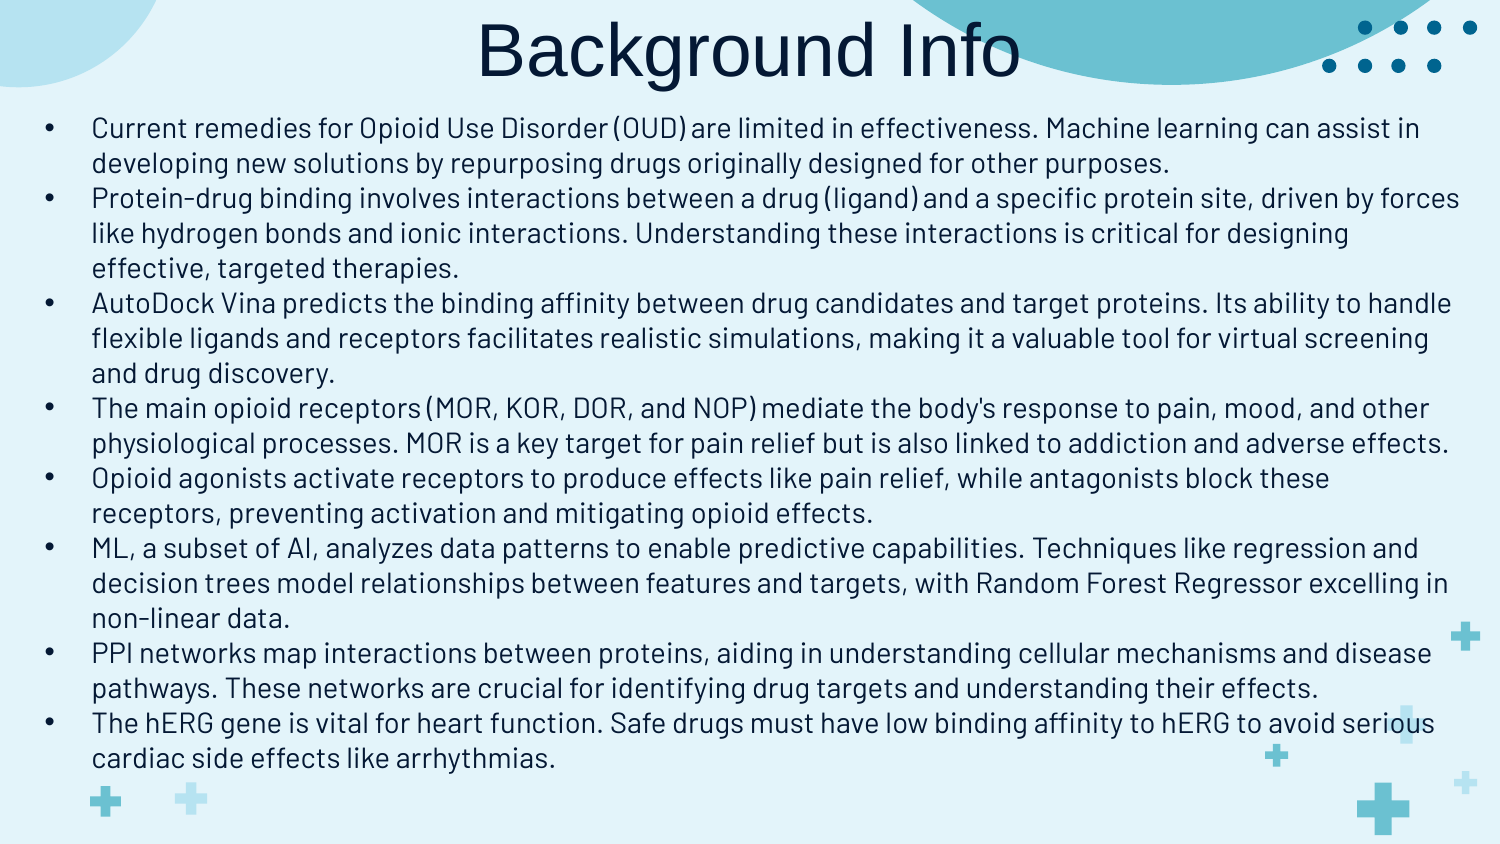

# Background Info

Current remedies for Opioid Use Disorder (OUD) are limited in effectiveness. Machine learning can assist in developing new solutions by repurposing drugs originally designed for other purposes.
Protein-drug binding involves interactions between a drug (ligand) and a specific protein site, driven by forces like hydrogen bonds and ionic interactions. Understanding these interactions is critical for designing effective, targeted therapies.
AutoDock Vina predicts the binding affinity between drug candidates and target proteins. Its ability to handle flexible ligands and receptors facilitates realistic simulations, making it a valuable tool for virtual screening and drug discovery.
The main opioid receptors (MOR, KOR, DOR, and NOP) mediate the body's response to pain, mood, and other physiological processes. MOR is a key target for pain relief but is also linked to addiction and adverse effects.
Opioid agonists activate receptors to produce effects like pain relief, while antagonists block these receptors, preventing activation and mitigating opioid effects.
ML, a subset of AI, analyzes data patterns to enable predictive capabilities. Techniques like regression and decision trees model relationships between features and targets, with Random Forest Regressor excelling in non-linear data.
PPI networks map interactions between proteins, aiding in understanding cellular mechanisms and disease pathways. These networks are crucial for identifying drug targets and understanding their effects.
The hERG gene is vital for heart function. Safe drugs must have low binding affinity to hERG to avoid serious cardiac side effects like arrhythmias.